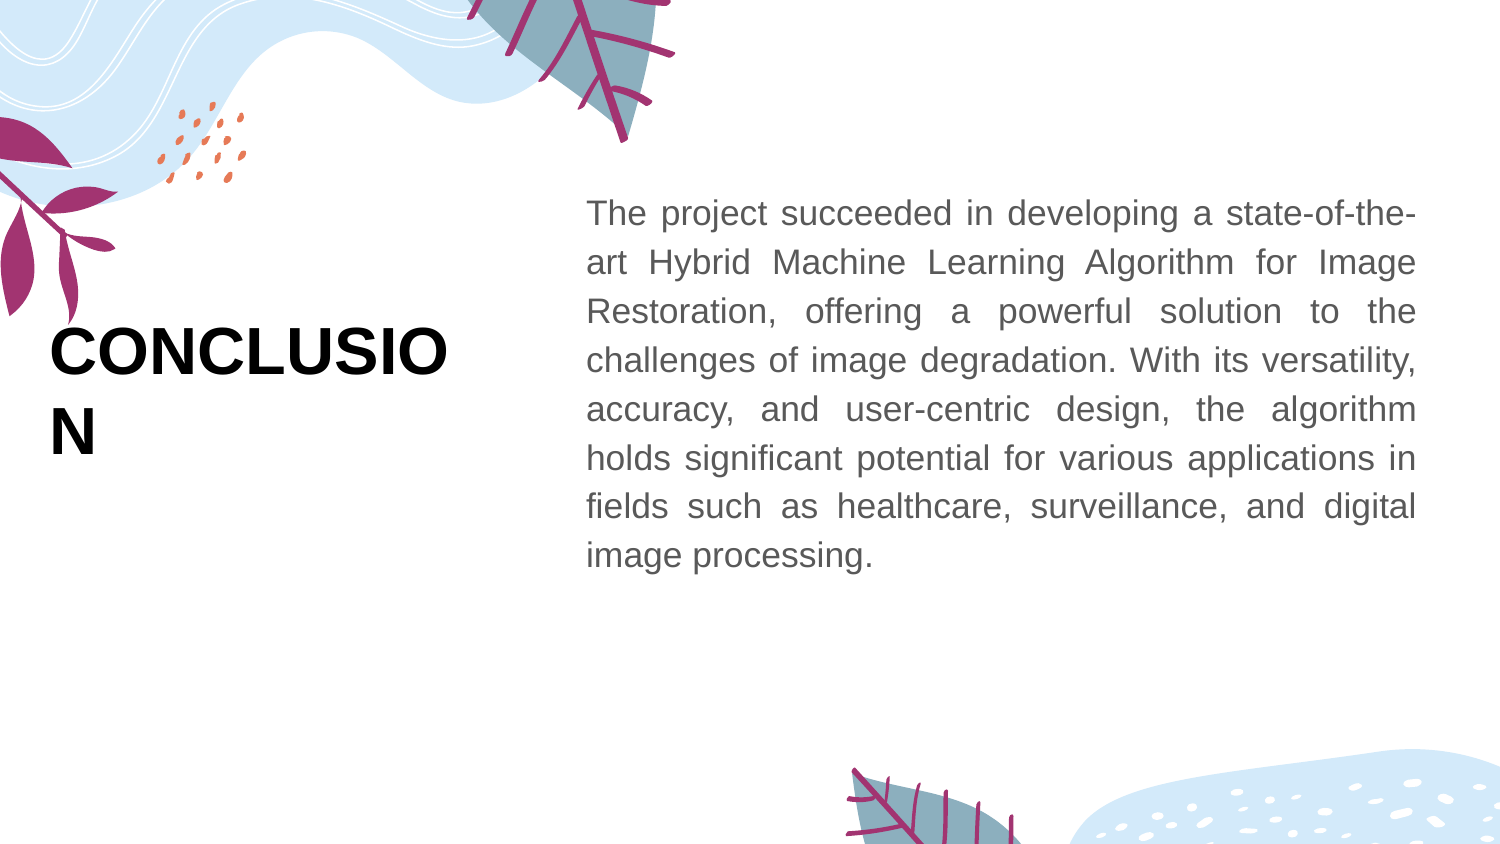

The project succeeded in developing a state-of-the-art Hybrid Machine Learning Algorithm for Image Restoration, offering a powerful solution to the challenges of image degradation. With its versatility, accuracy, and user-centric design, the algorithm holds significant potential for various applications in fields such as healthcare, surveillance, and digital image processing.
# CONCLUSION